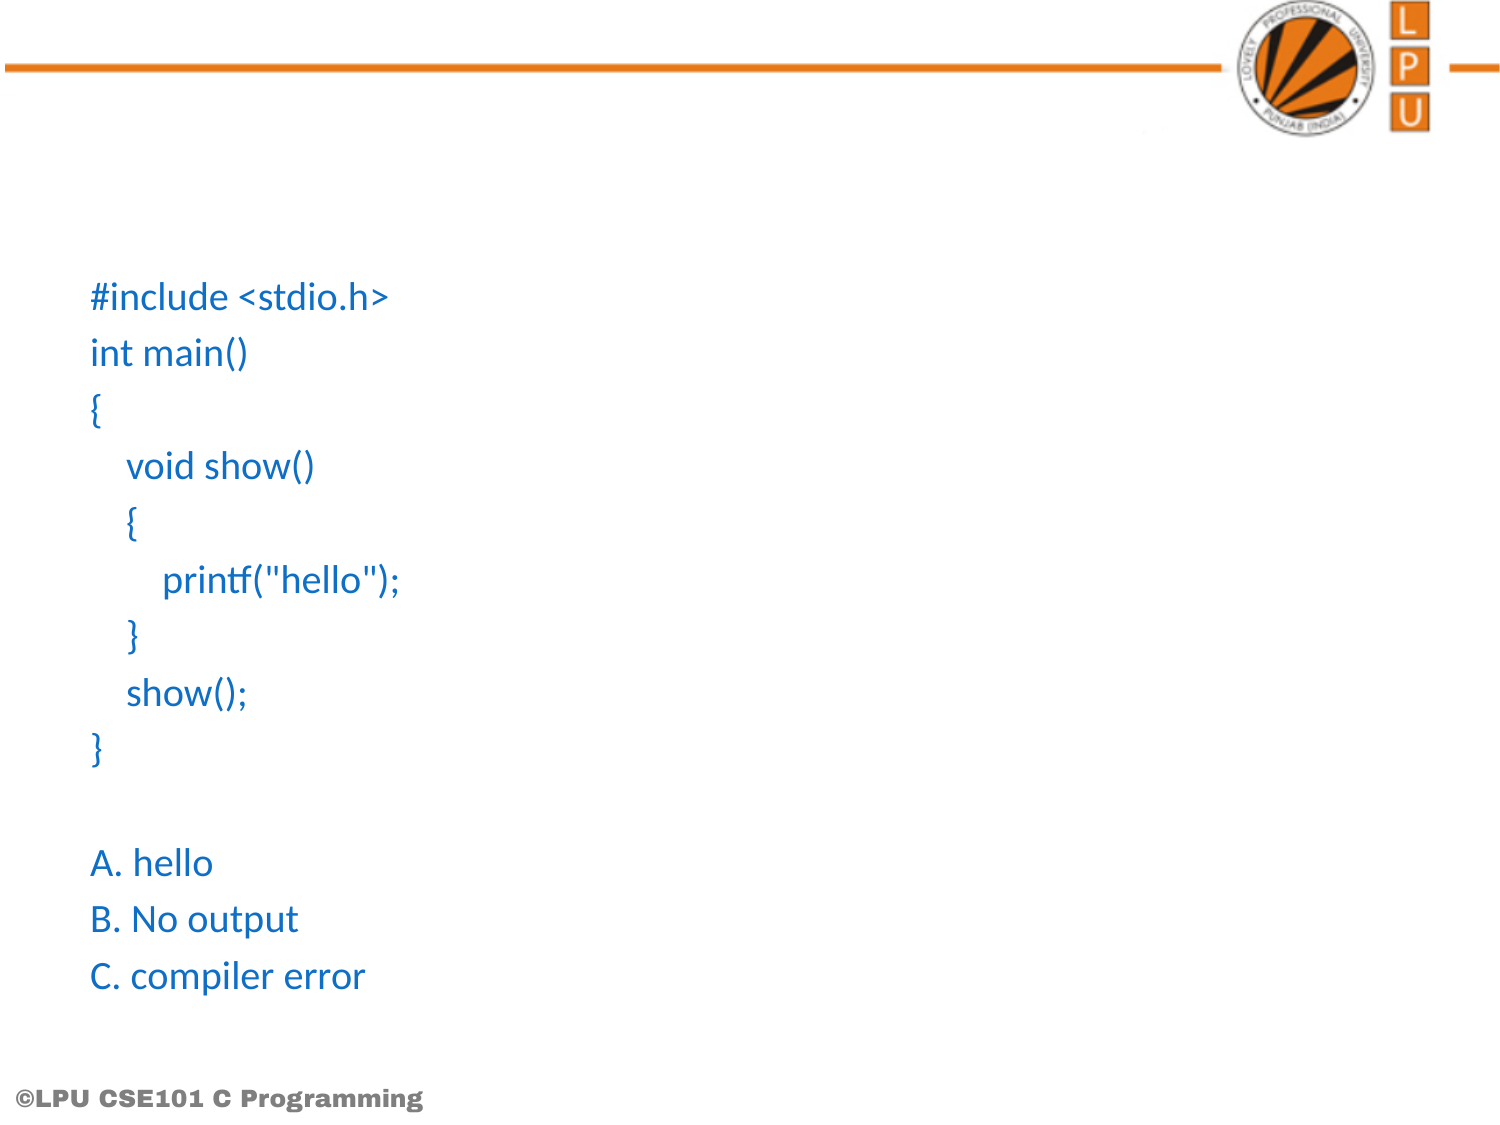

#
#include <stdio.h>
int main()
{
    void show()
    {
        printf("hello");
    }
    show();
}

A. hello
B. No output
C. compiler error